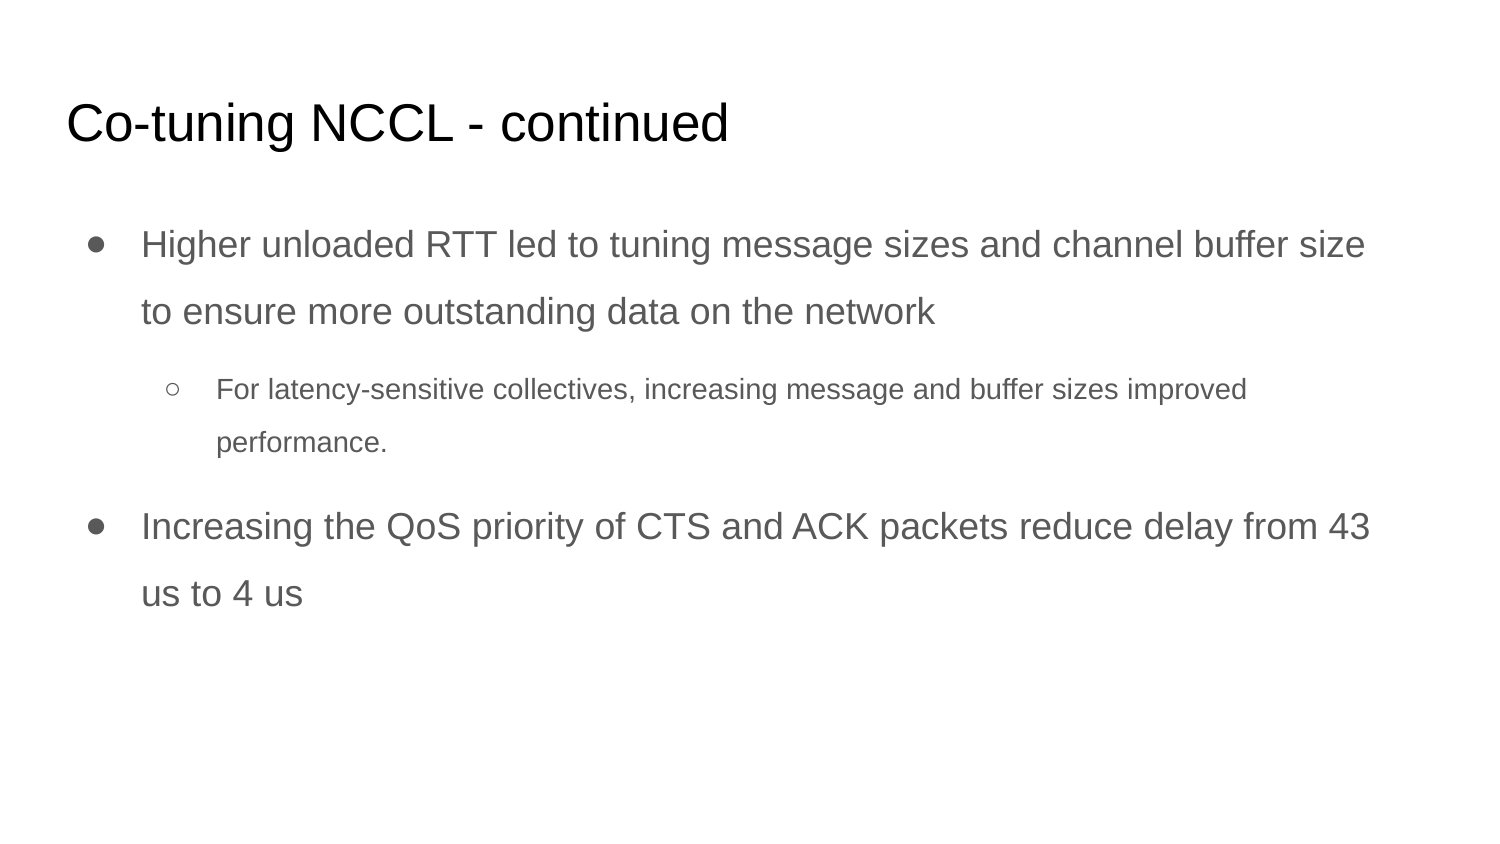

# Co-tuning NCCL - continued

Higher unloaded RTT led to tuning message sizes and channel buffer size to ensure more outstanding data on the network
For latency-sensitive collectives, increasing message and buffer sizes improved performance.
Increasing the QoS priority of CTS and ACK packets reduce delay from 43 us to 4 us